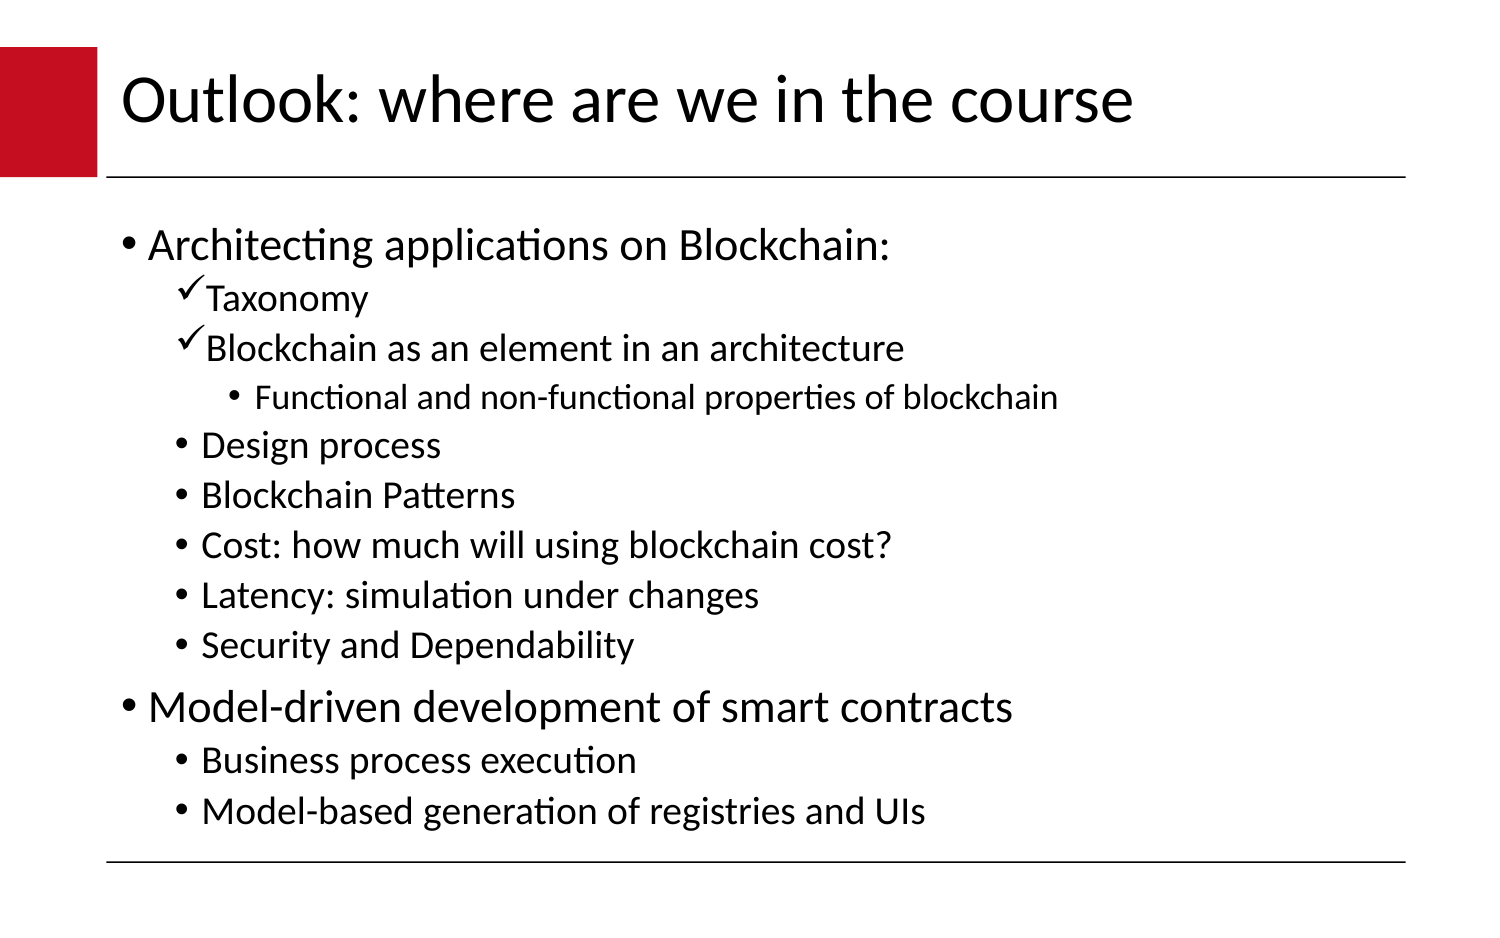

# Outlook: where are we in the course
Architecting applications on Blockchain:
Taxonomy
Blockchain as an element in an architecture
Functional and non-functional properties of blockchain
Design process
Blockchain Patterns
Cost: how much will using blockchain cost?
Latency: simulation under changes
Security and Dependability
Model-driven development of smart contracts
Business process execution
Model-based generation of registries and UIs

Ingo Weber
53  |